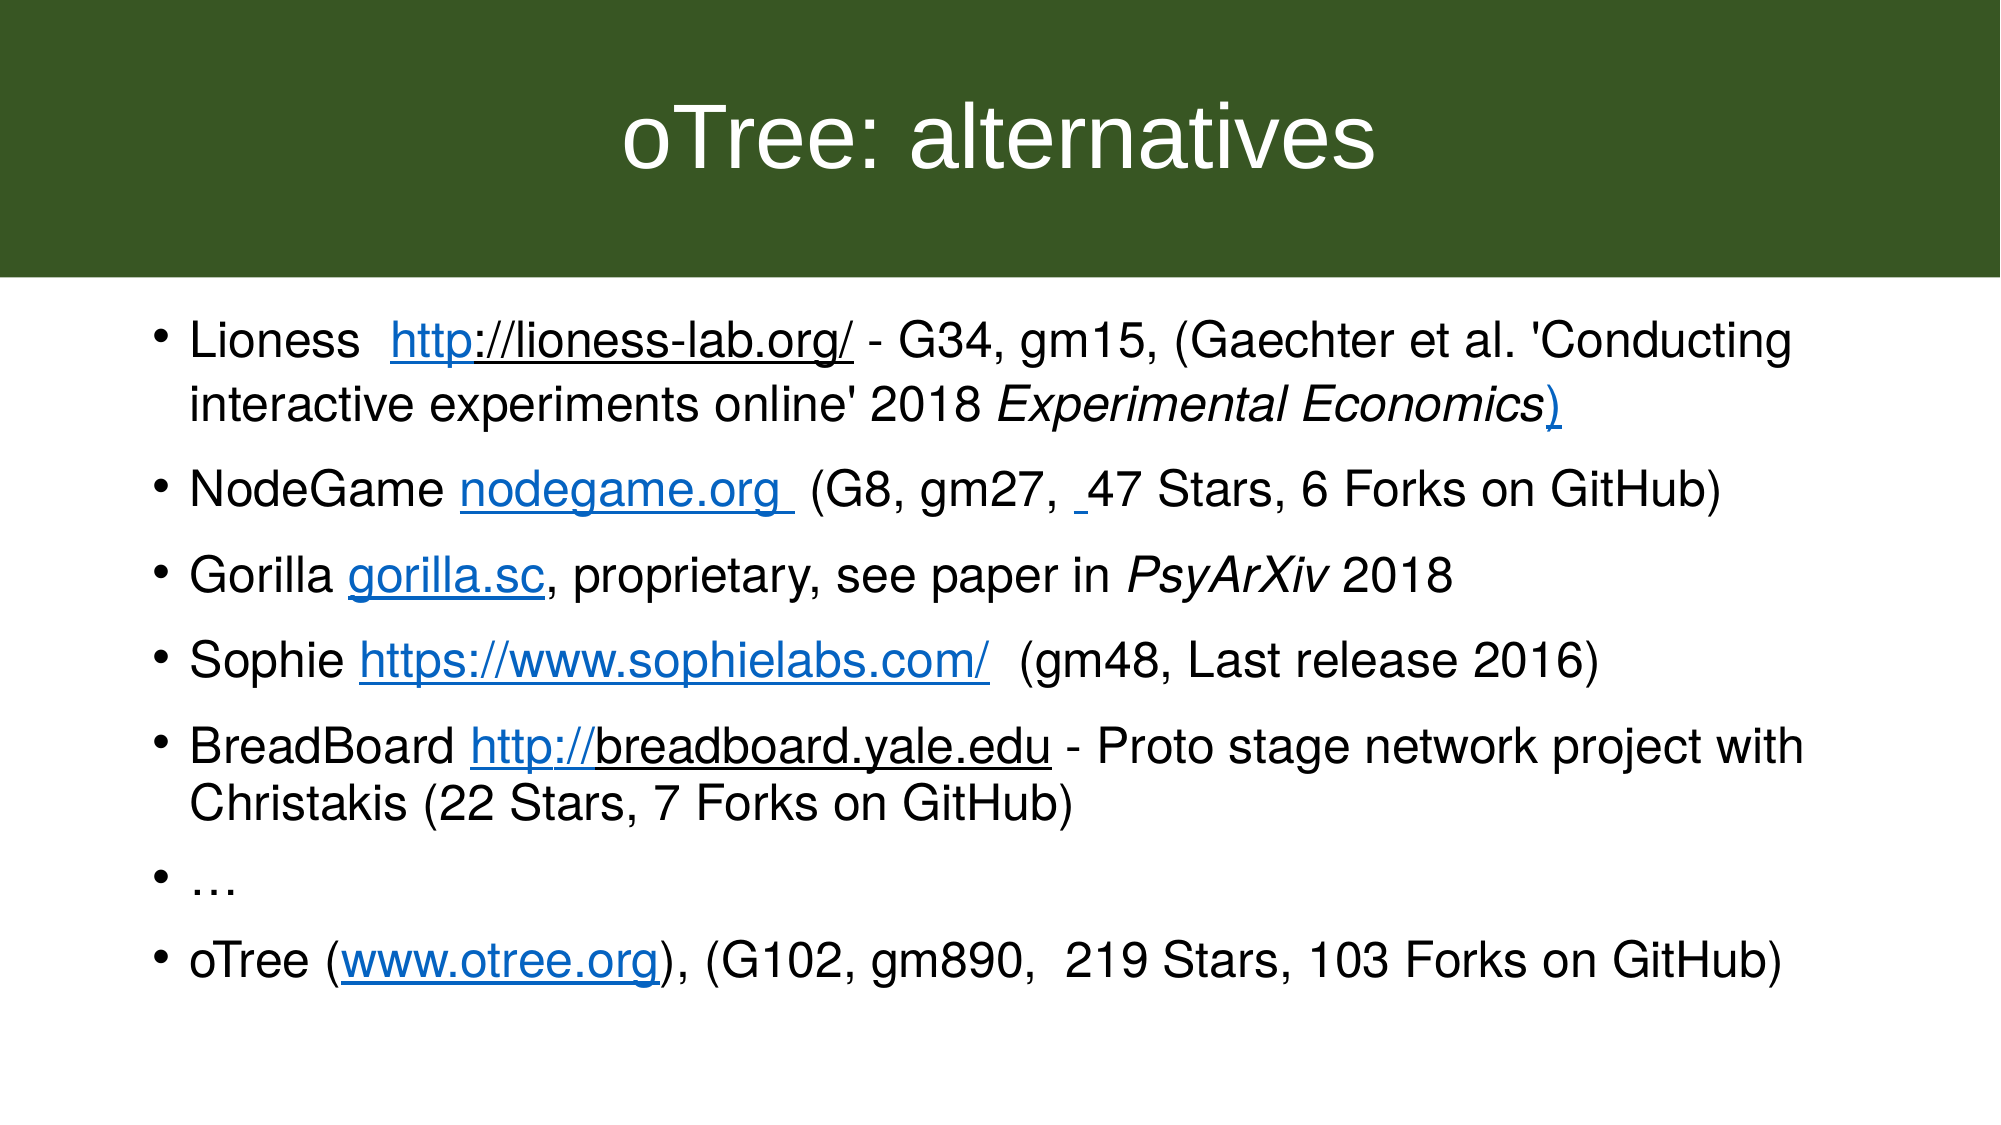

# oTree: alternatives
Lioness  http://lioness-lab.org/ - G34, gm15, (Gaechter et al. 'Conducting interactive experiments online' 2018 Experimental Economics)
NodeGame nodegame.org  (G8, gm27,  47 Stars, 6 Forks on GitHub)
Gorilla gorilla.sc, proprietary, see paper in PsyArXiv 2018
Sophie https://www.sophielabs.com/  (gm48, Last release 2016)
BreadBoard http://breadboard.yale.edu - Proto stage network project with Christakis (22 Stars, 7 Forks on GitHub)
…
oTree (www.otree.org), (G102, gm890,  219 Stars, 103 Forks on GitHub)